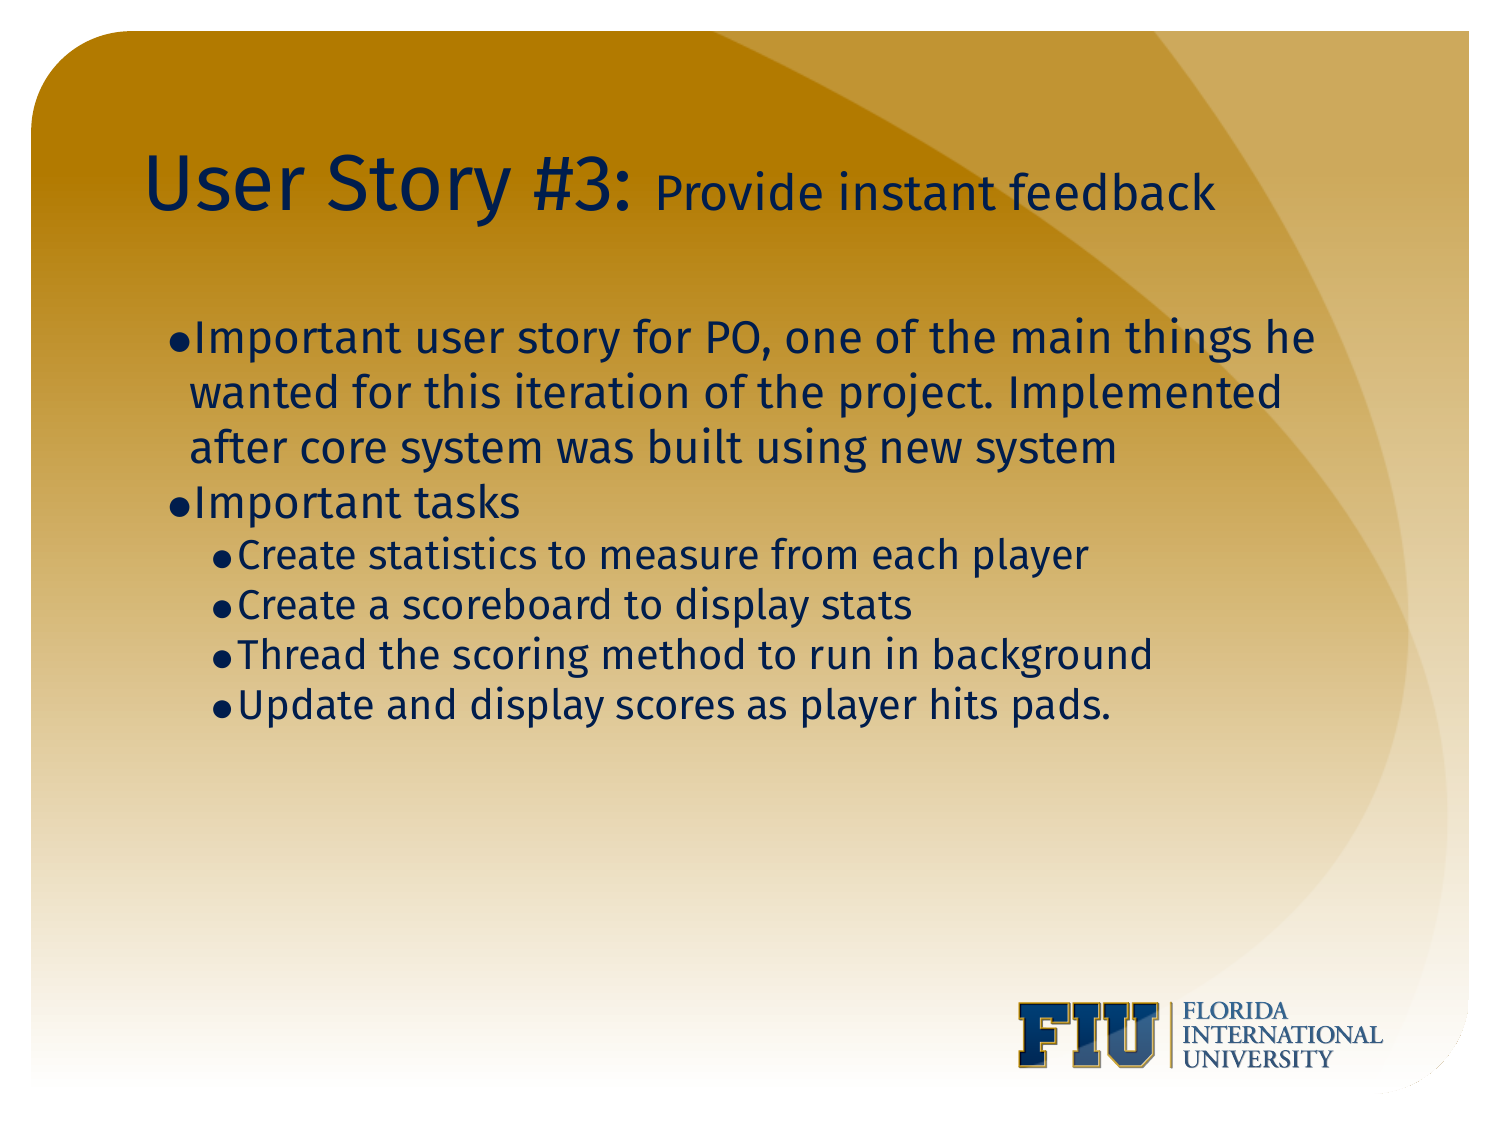

# User Story #3: Provide instant feedback
Important user story for PO, one of the main things he wanted for this iteration of the project. Implemented after core system was built using new system
Important tasks
Create statistics to measure from each player
Create a scoreboard to display stats
Thread the scoring method to run in background
Update and display scores as player hits pads.